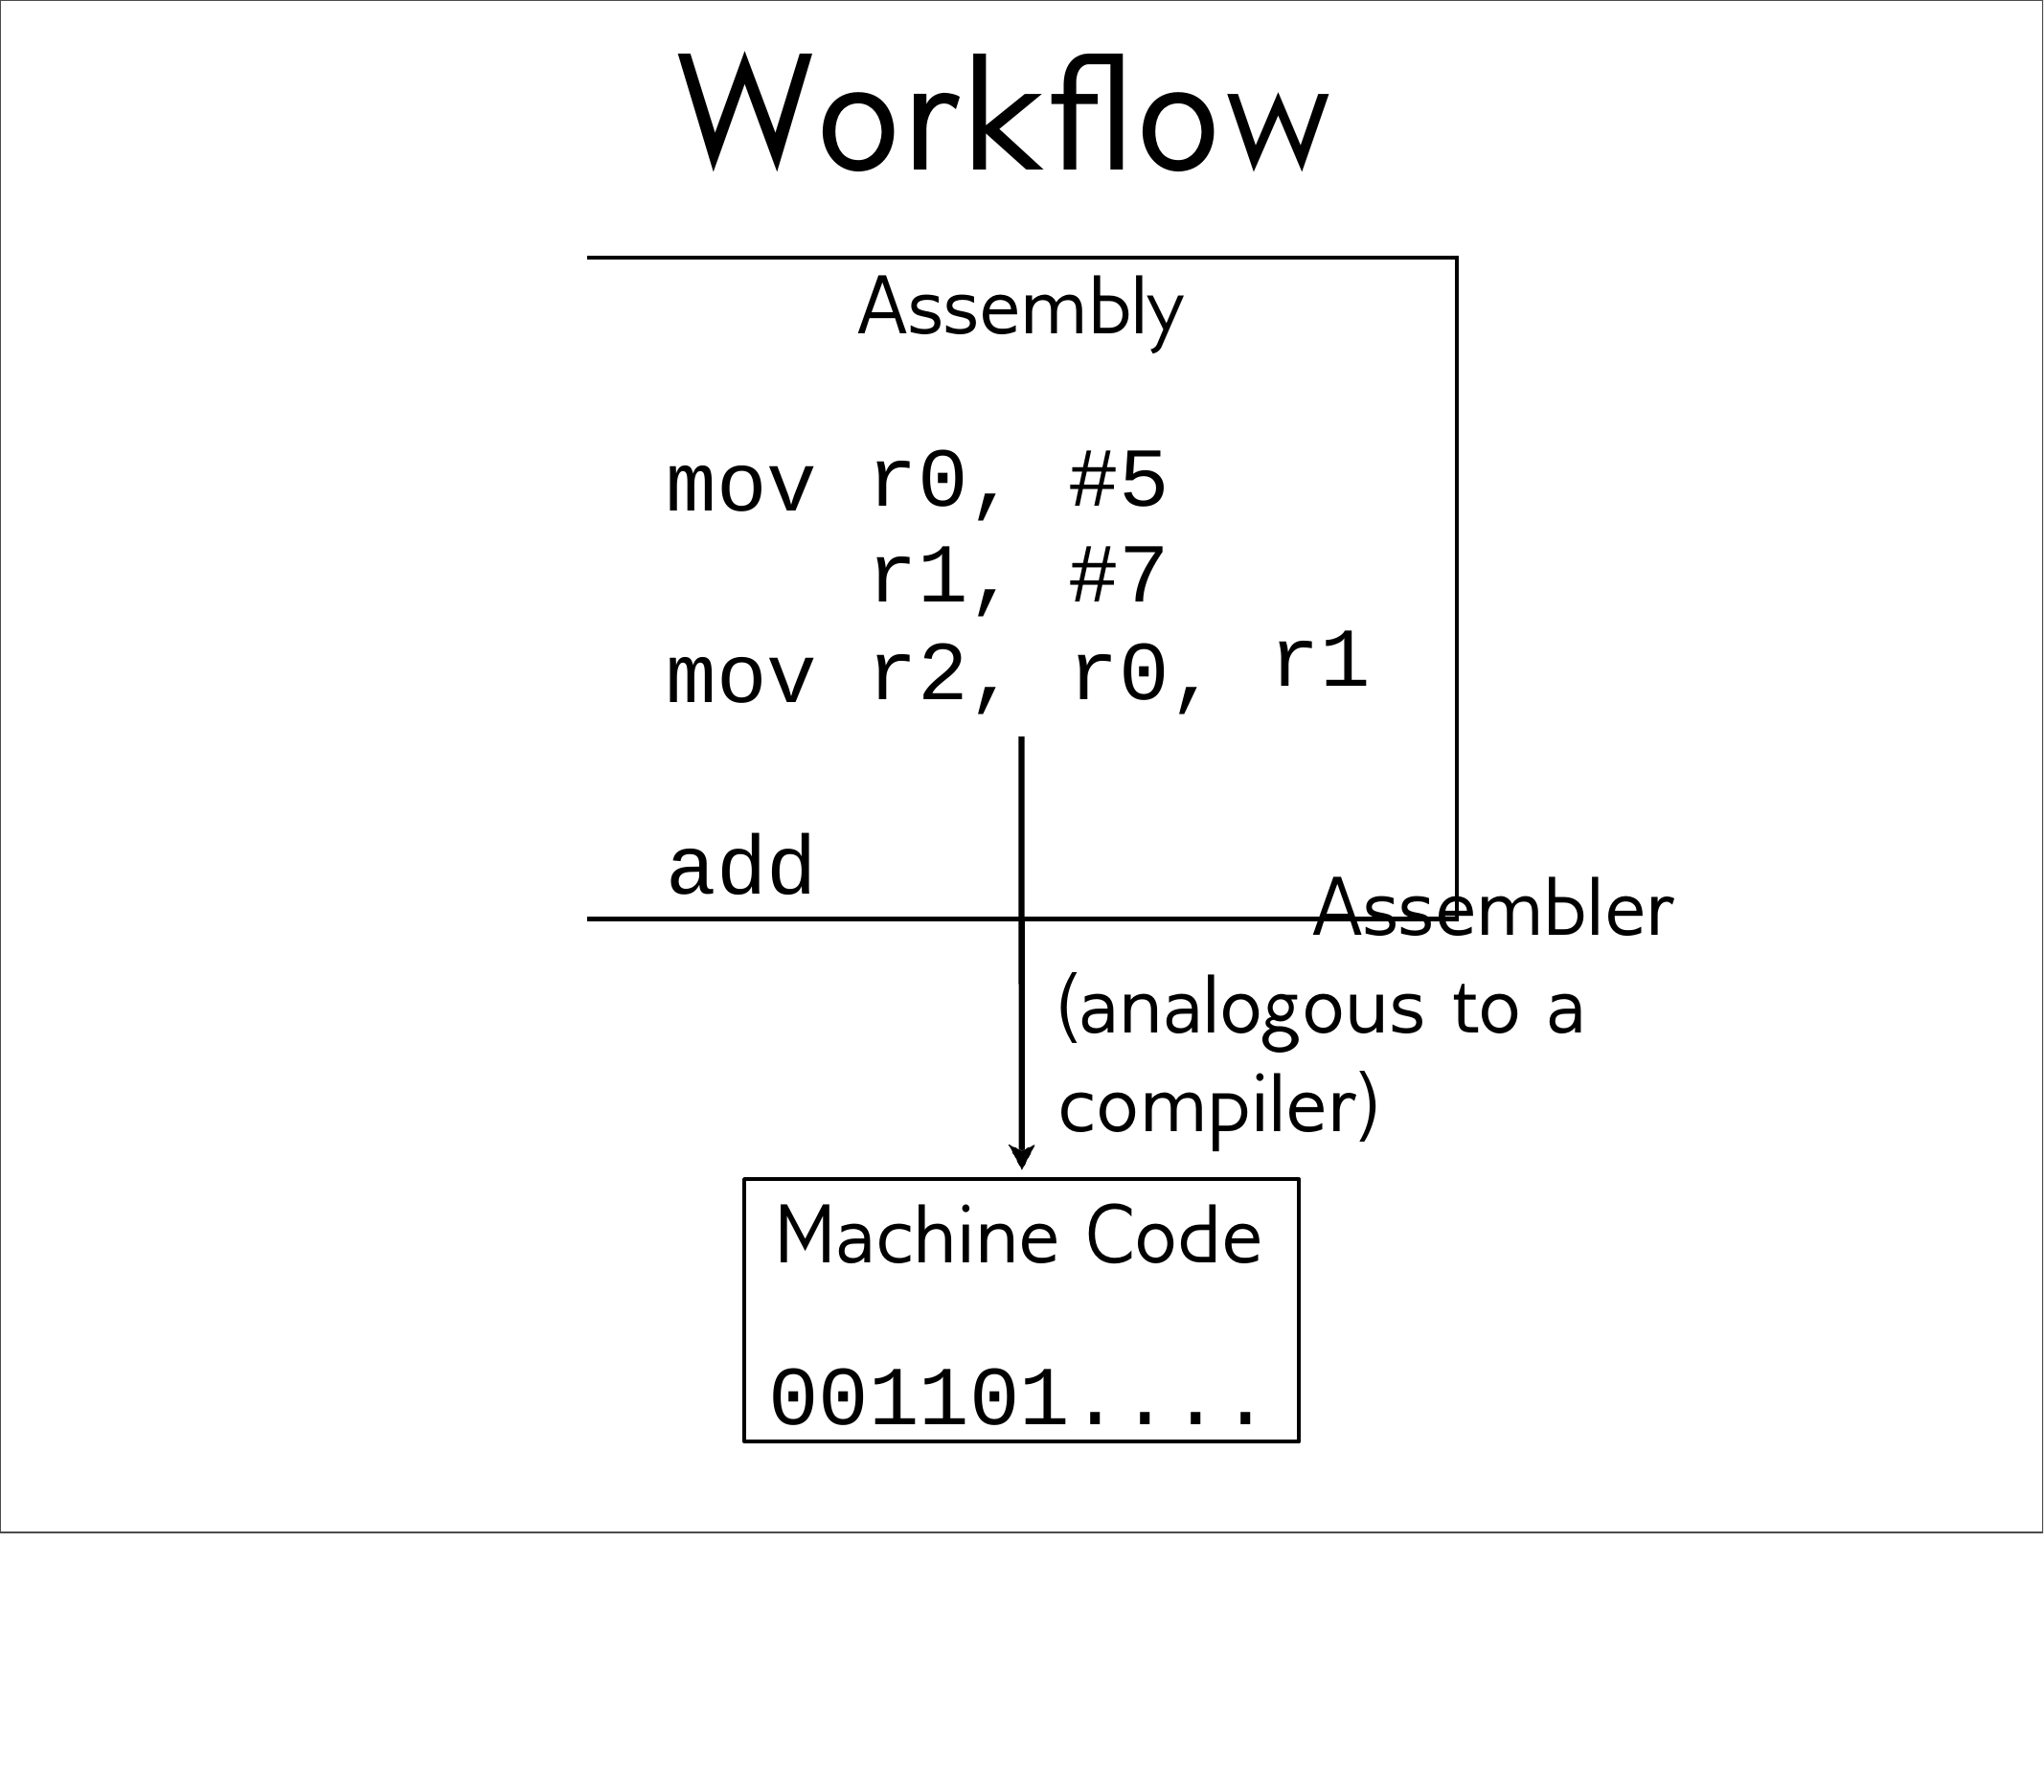

# Workflow
| Assembly |  |  |  |
| --- | --- | --- | --- |
| mov mov add | r0, r1, r2, | #5 #7 r0, | r1 |

Assembler  (analogous to a	compiler)
Machine Code
001101....